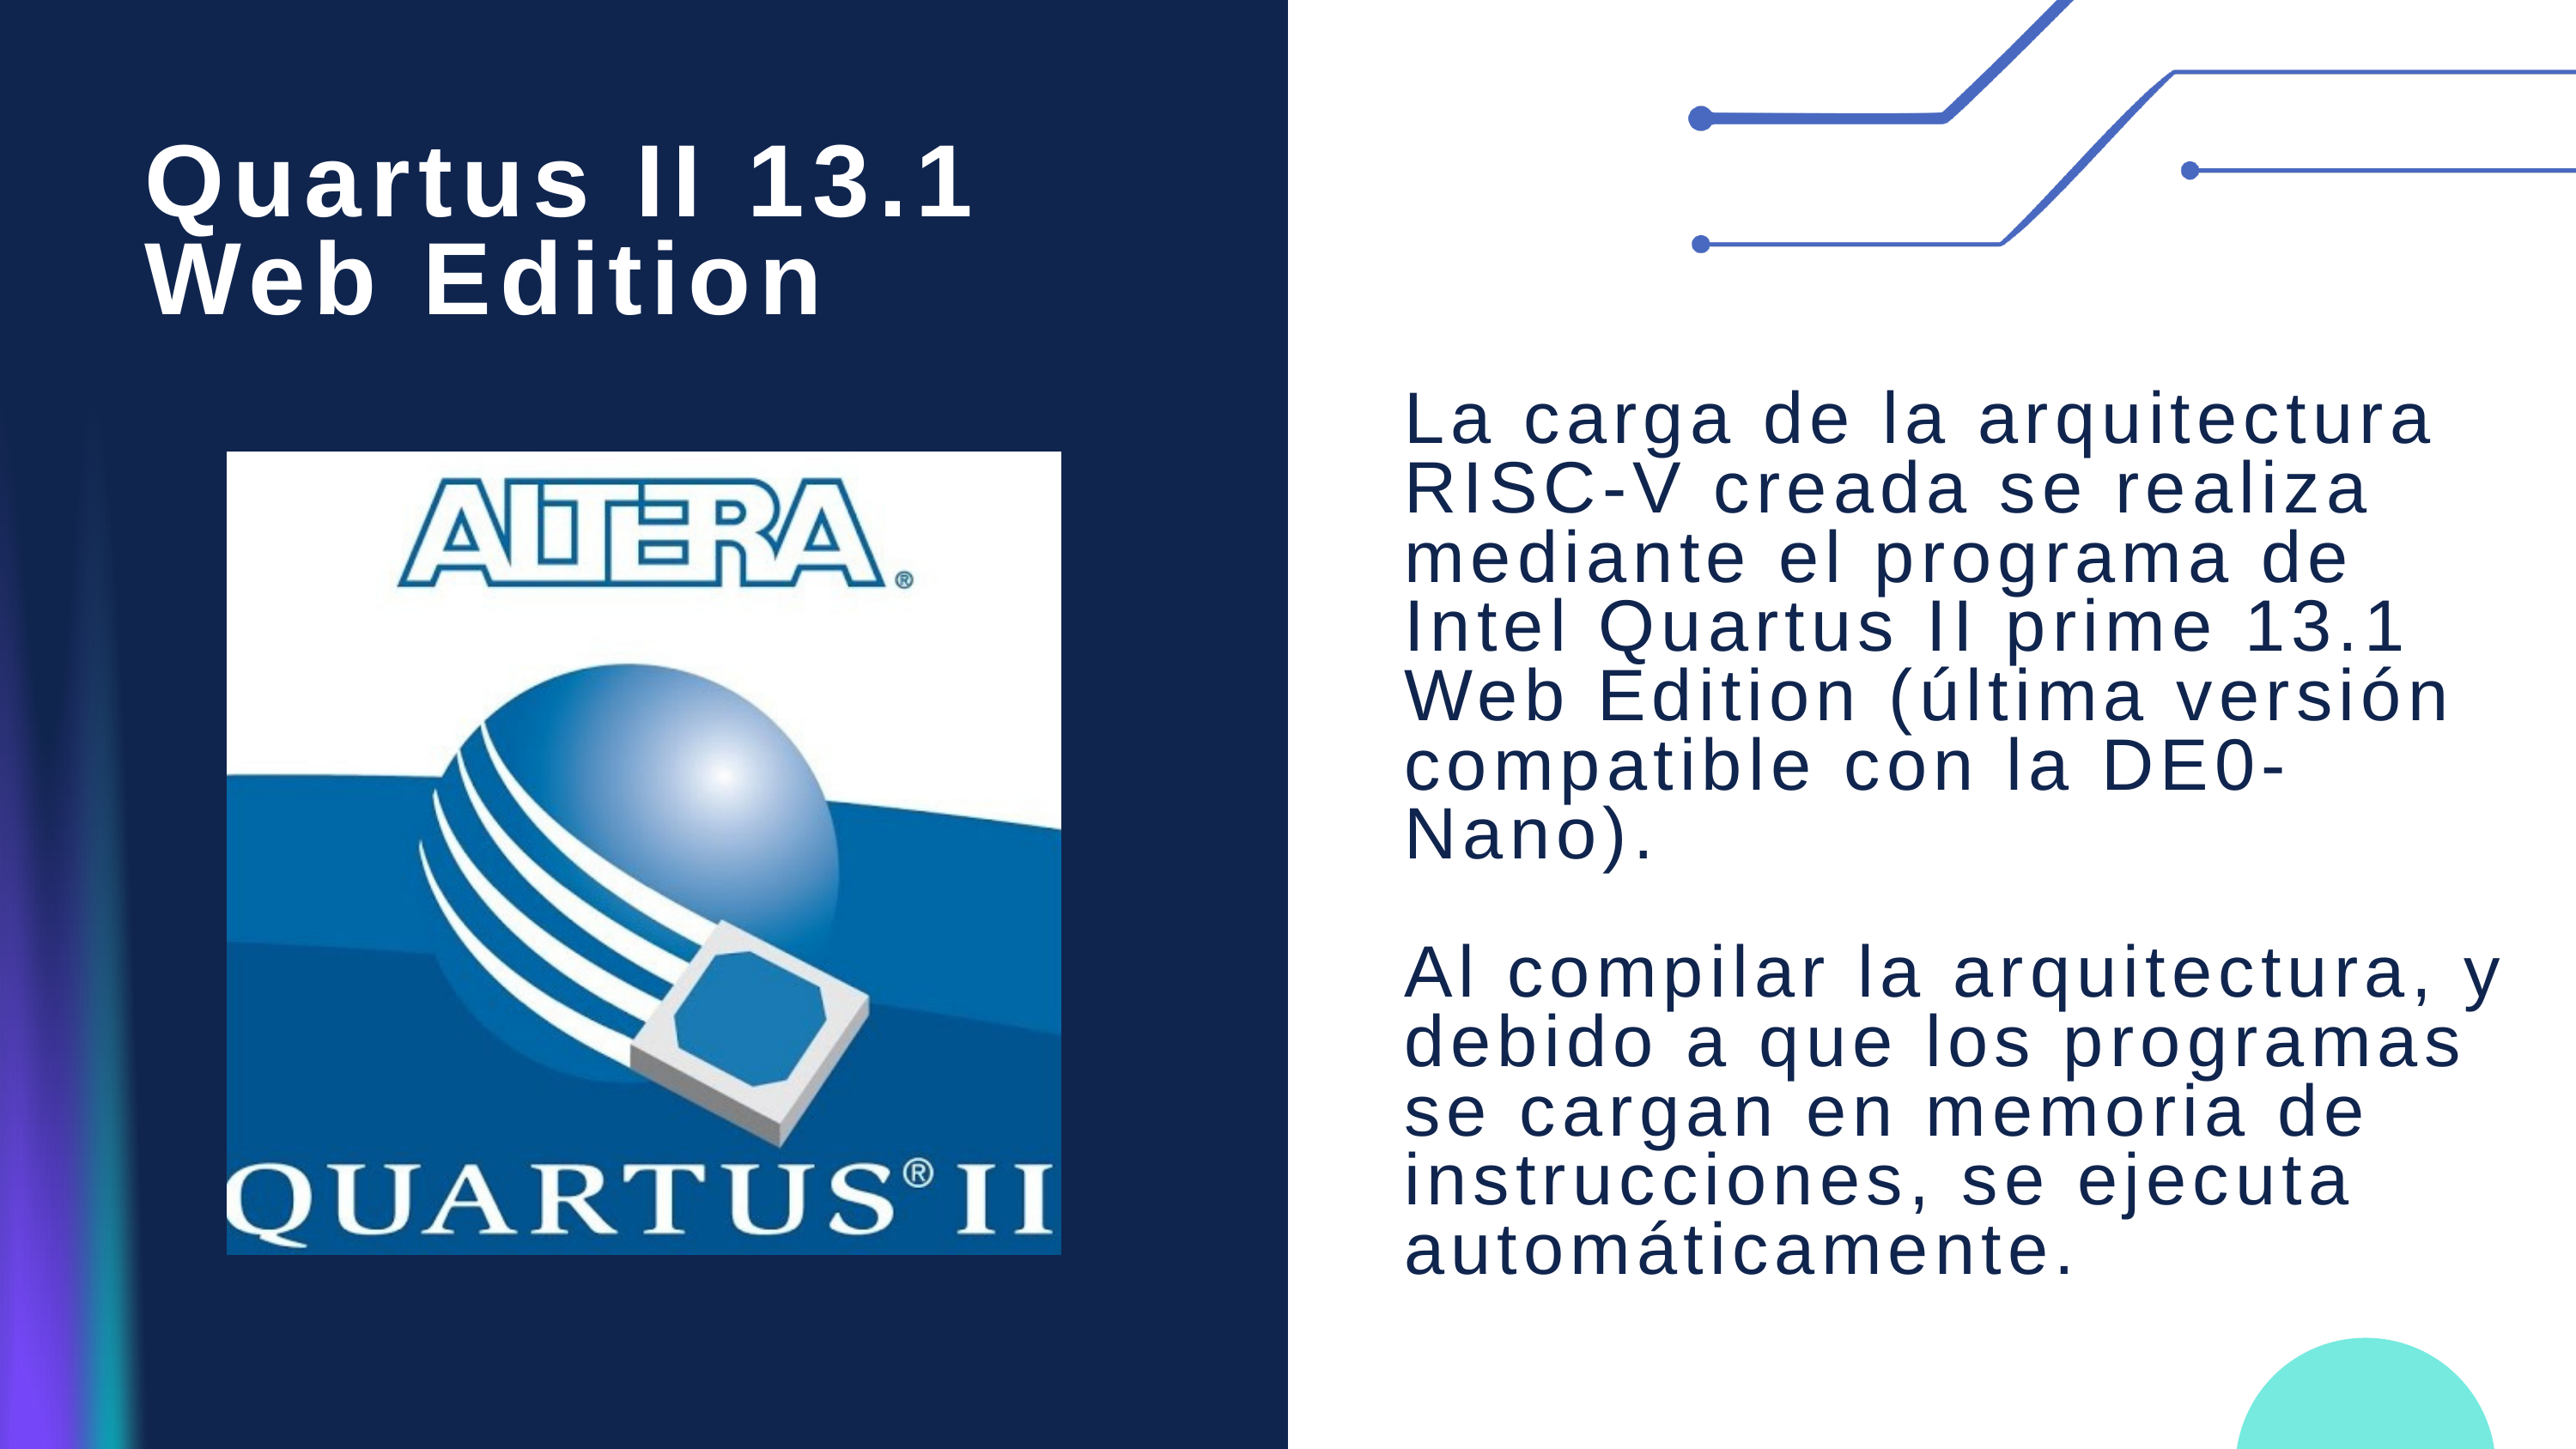

Quartus II 13.1 Web Edition
La carga de la arquitectura RISC-V creada se realiza mediante el programa de Intel Quartus II prime 13.1 Web Edition (última versión compatible con la DE0-Nano).

Al compilar la arquitectura, y debido a que los programas se cargan en memoria de instrucciones, se ejecuta automáticamente.